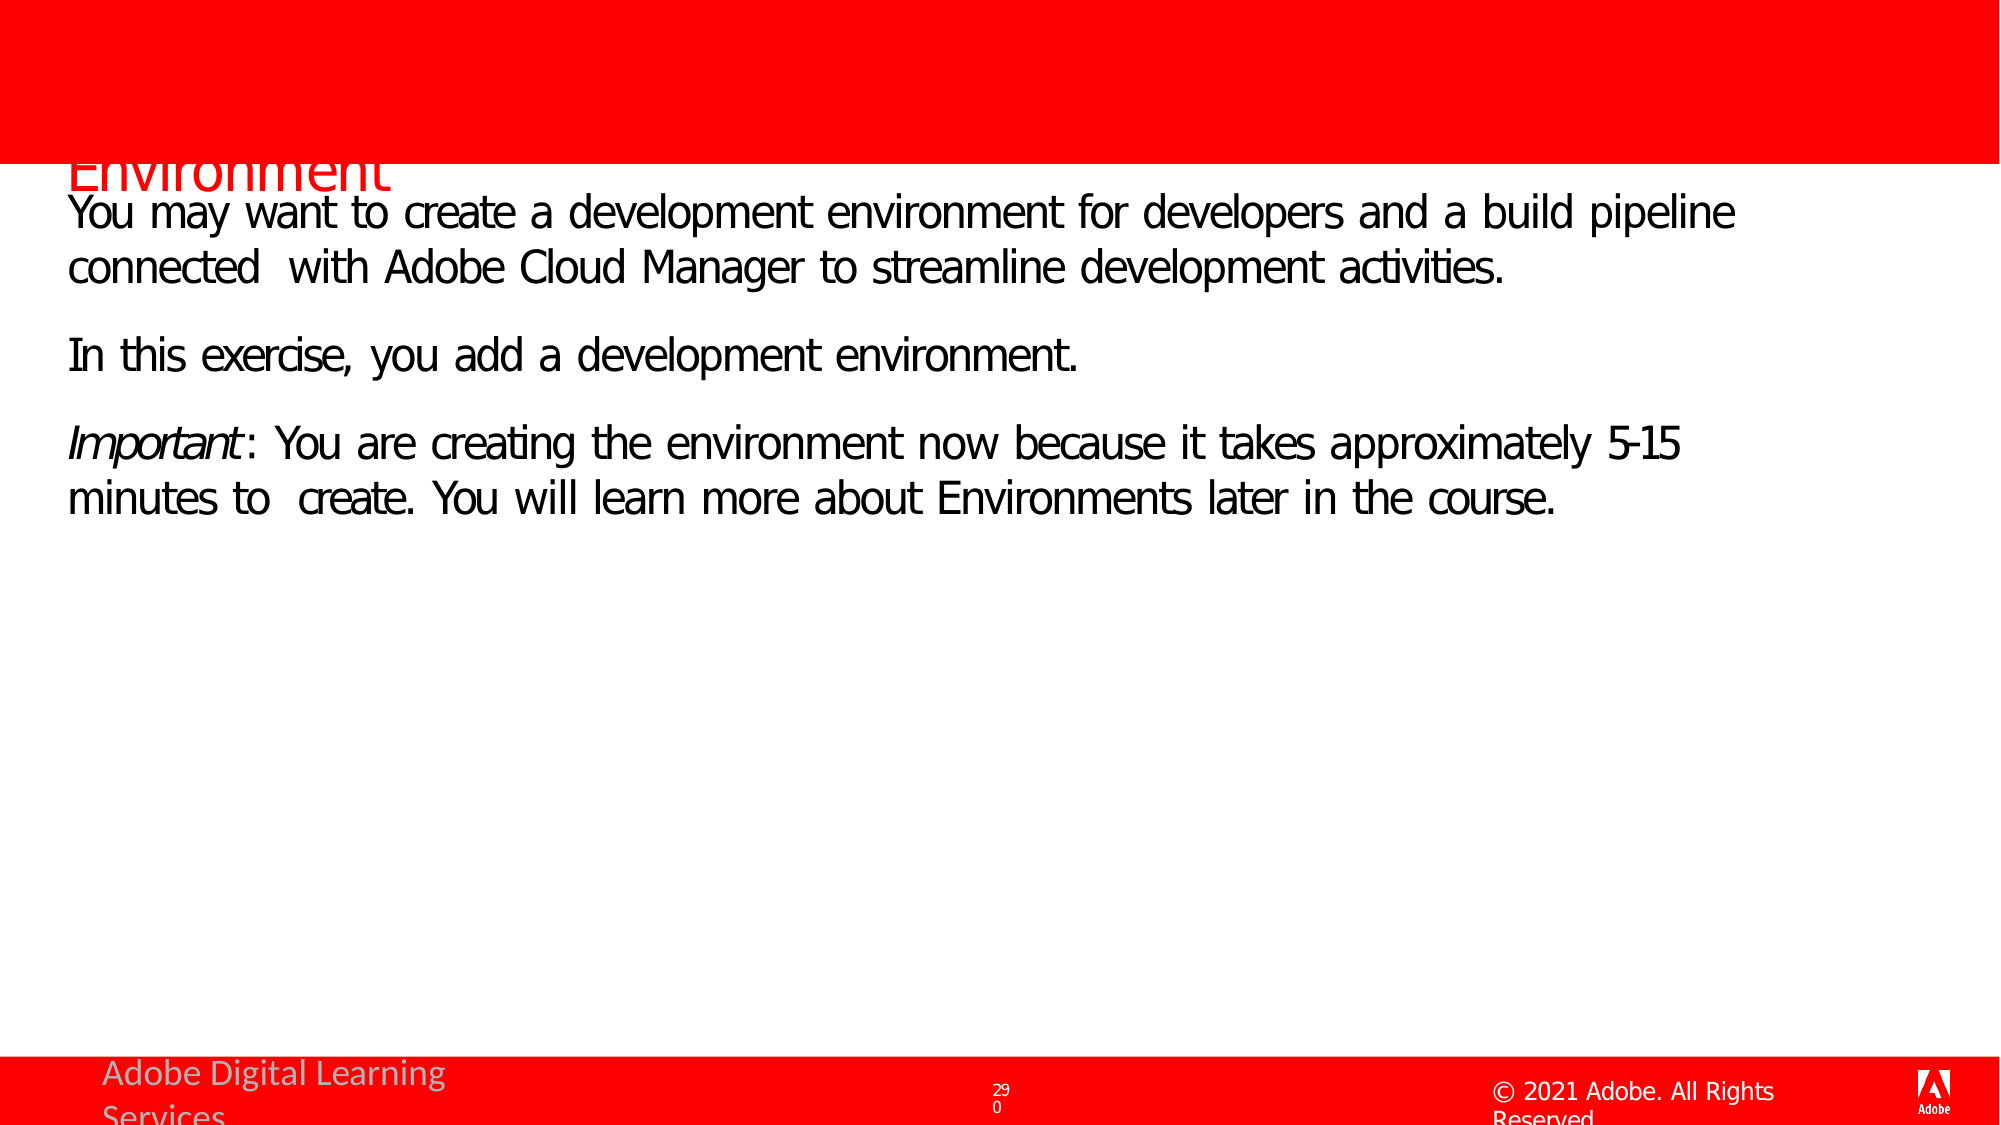

# Exercise 2: Create a Development Environment
You may want to create a development environment for developers and a build pipeline connected  with Adobe Cloud Manager to streamline development activities.
In this exercise, you add a development environment.
Important: You are creating the environment now because it takes approximately 5-15 minutes to  create. You will learn more about Environments later in the course.
Adobe Digital Learning Services
© 2021 Adobe. All Rights Reserved
290